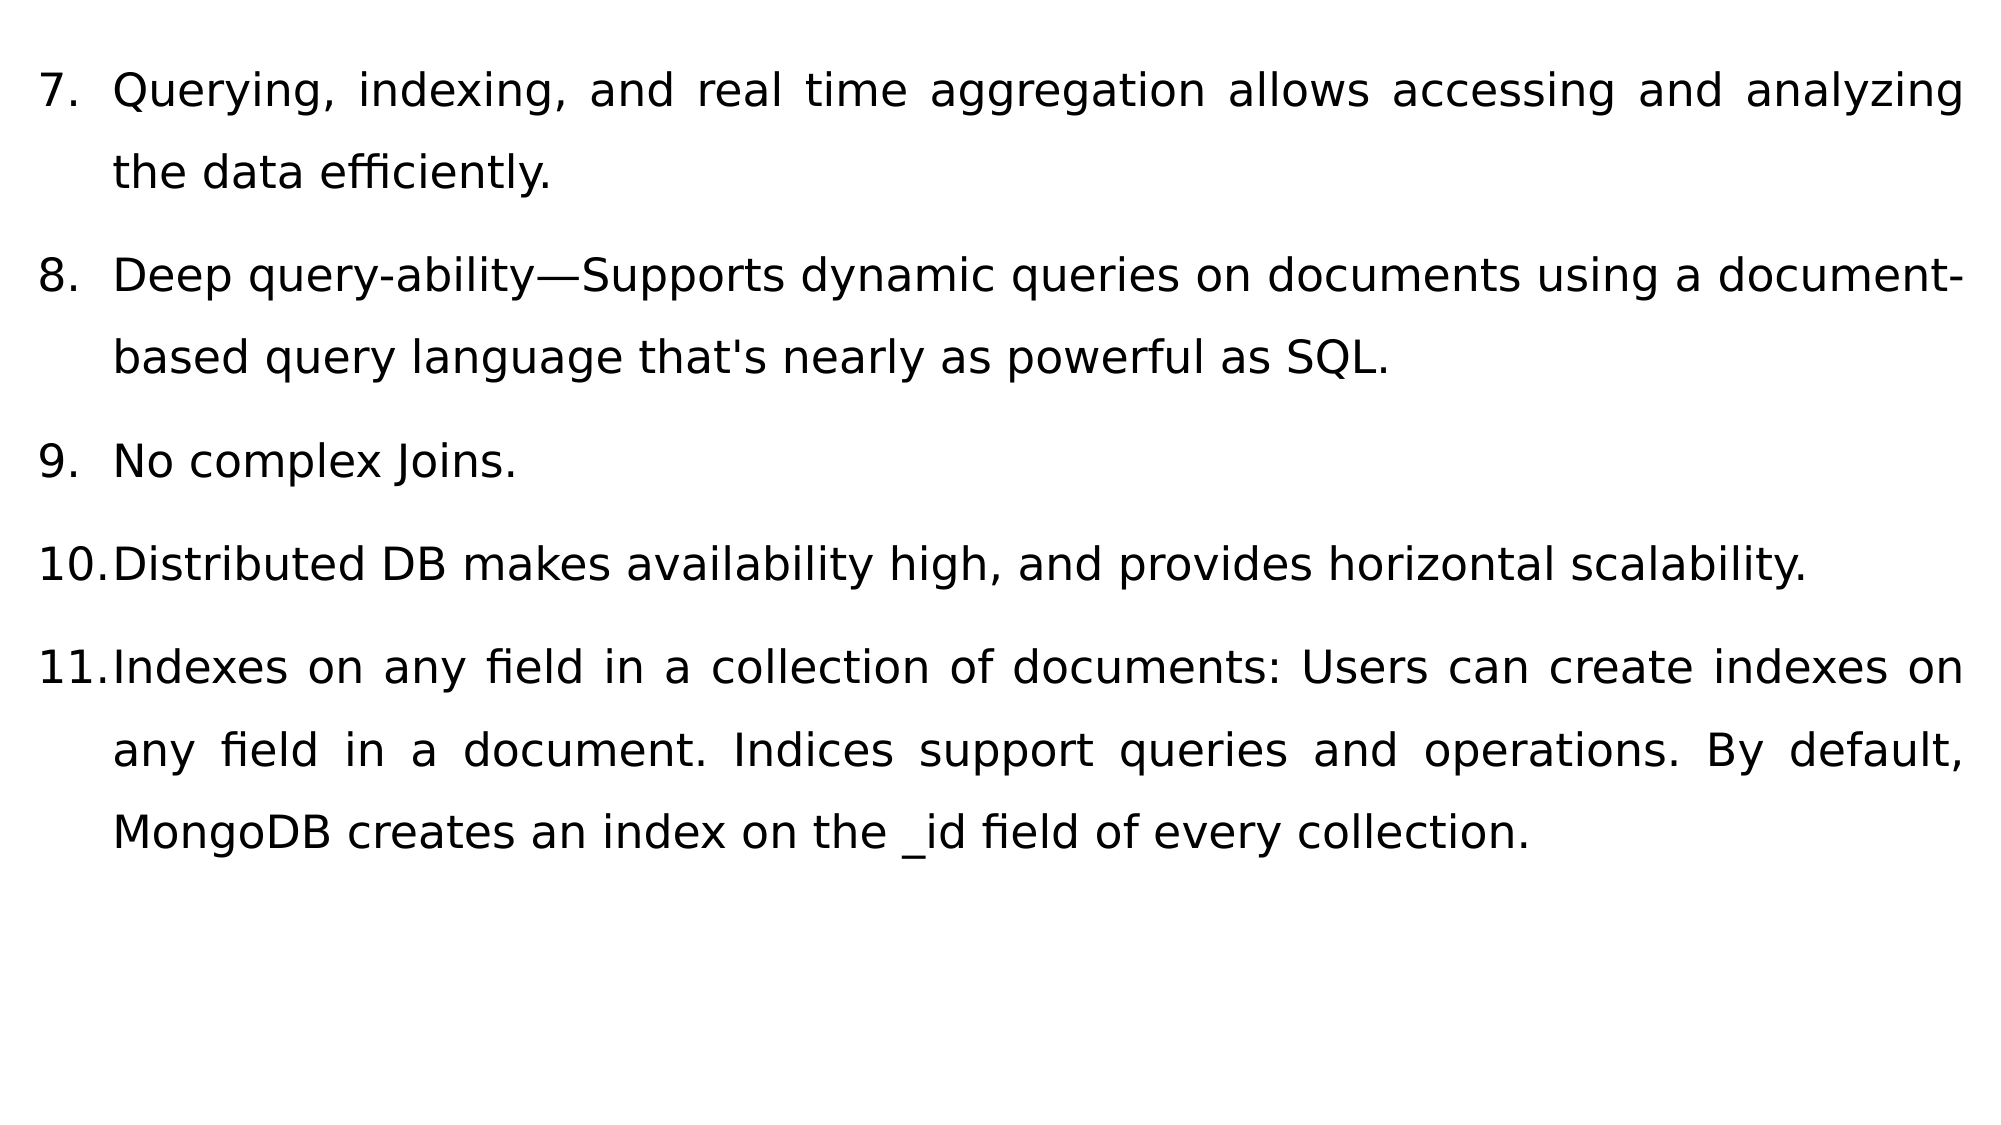

Querying, indexing, and real time aggregation allows accessing and analyzing the data efficiently.
Deep query-ability—Supports dynamic queries on documents using a document-based query language that's nearly as powerful as SQL.
No complex Joins.
Distributed DB makes availability high, and provides horizontal scalability.
Indexes on any field in a collection of documents: Users can create indexes on any field in a document. Indices support queries and operations. By default, MongoDB creates an index on the _id field of every collection.